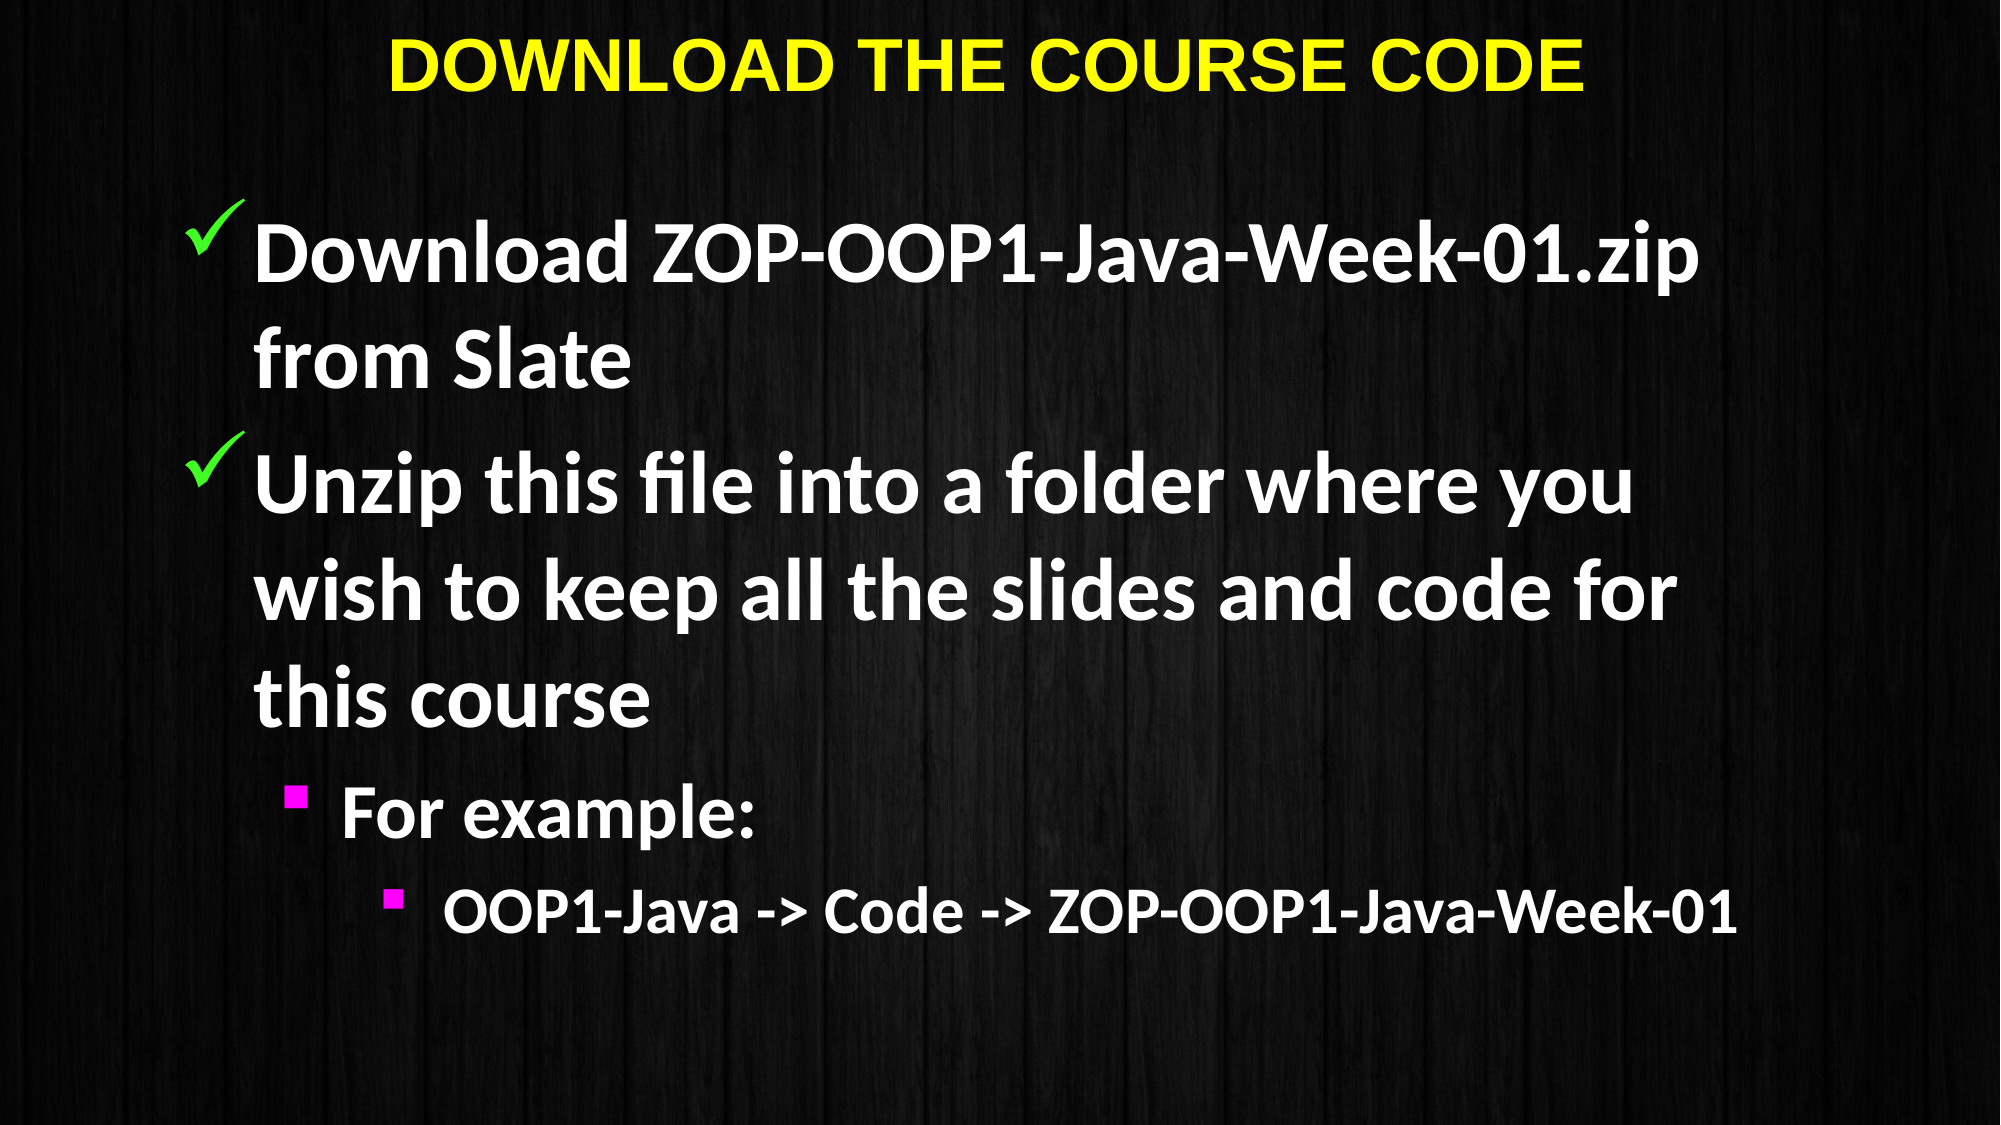

# Download the course code
Download ZOP-OOP1-Java-Week-01.zip from Slate
Unzip this file into a folder where you wish to keep all the slides and code for this course
For example:
 OOP1-Java -> Code -> ZOP-OOP1-Java-Week-01